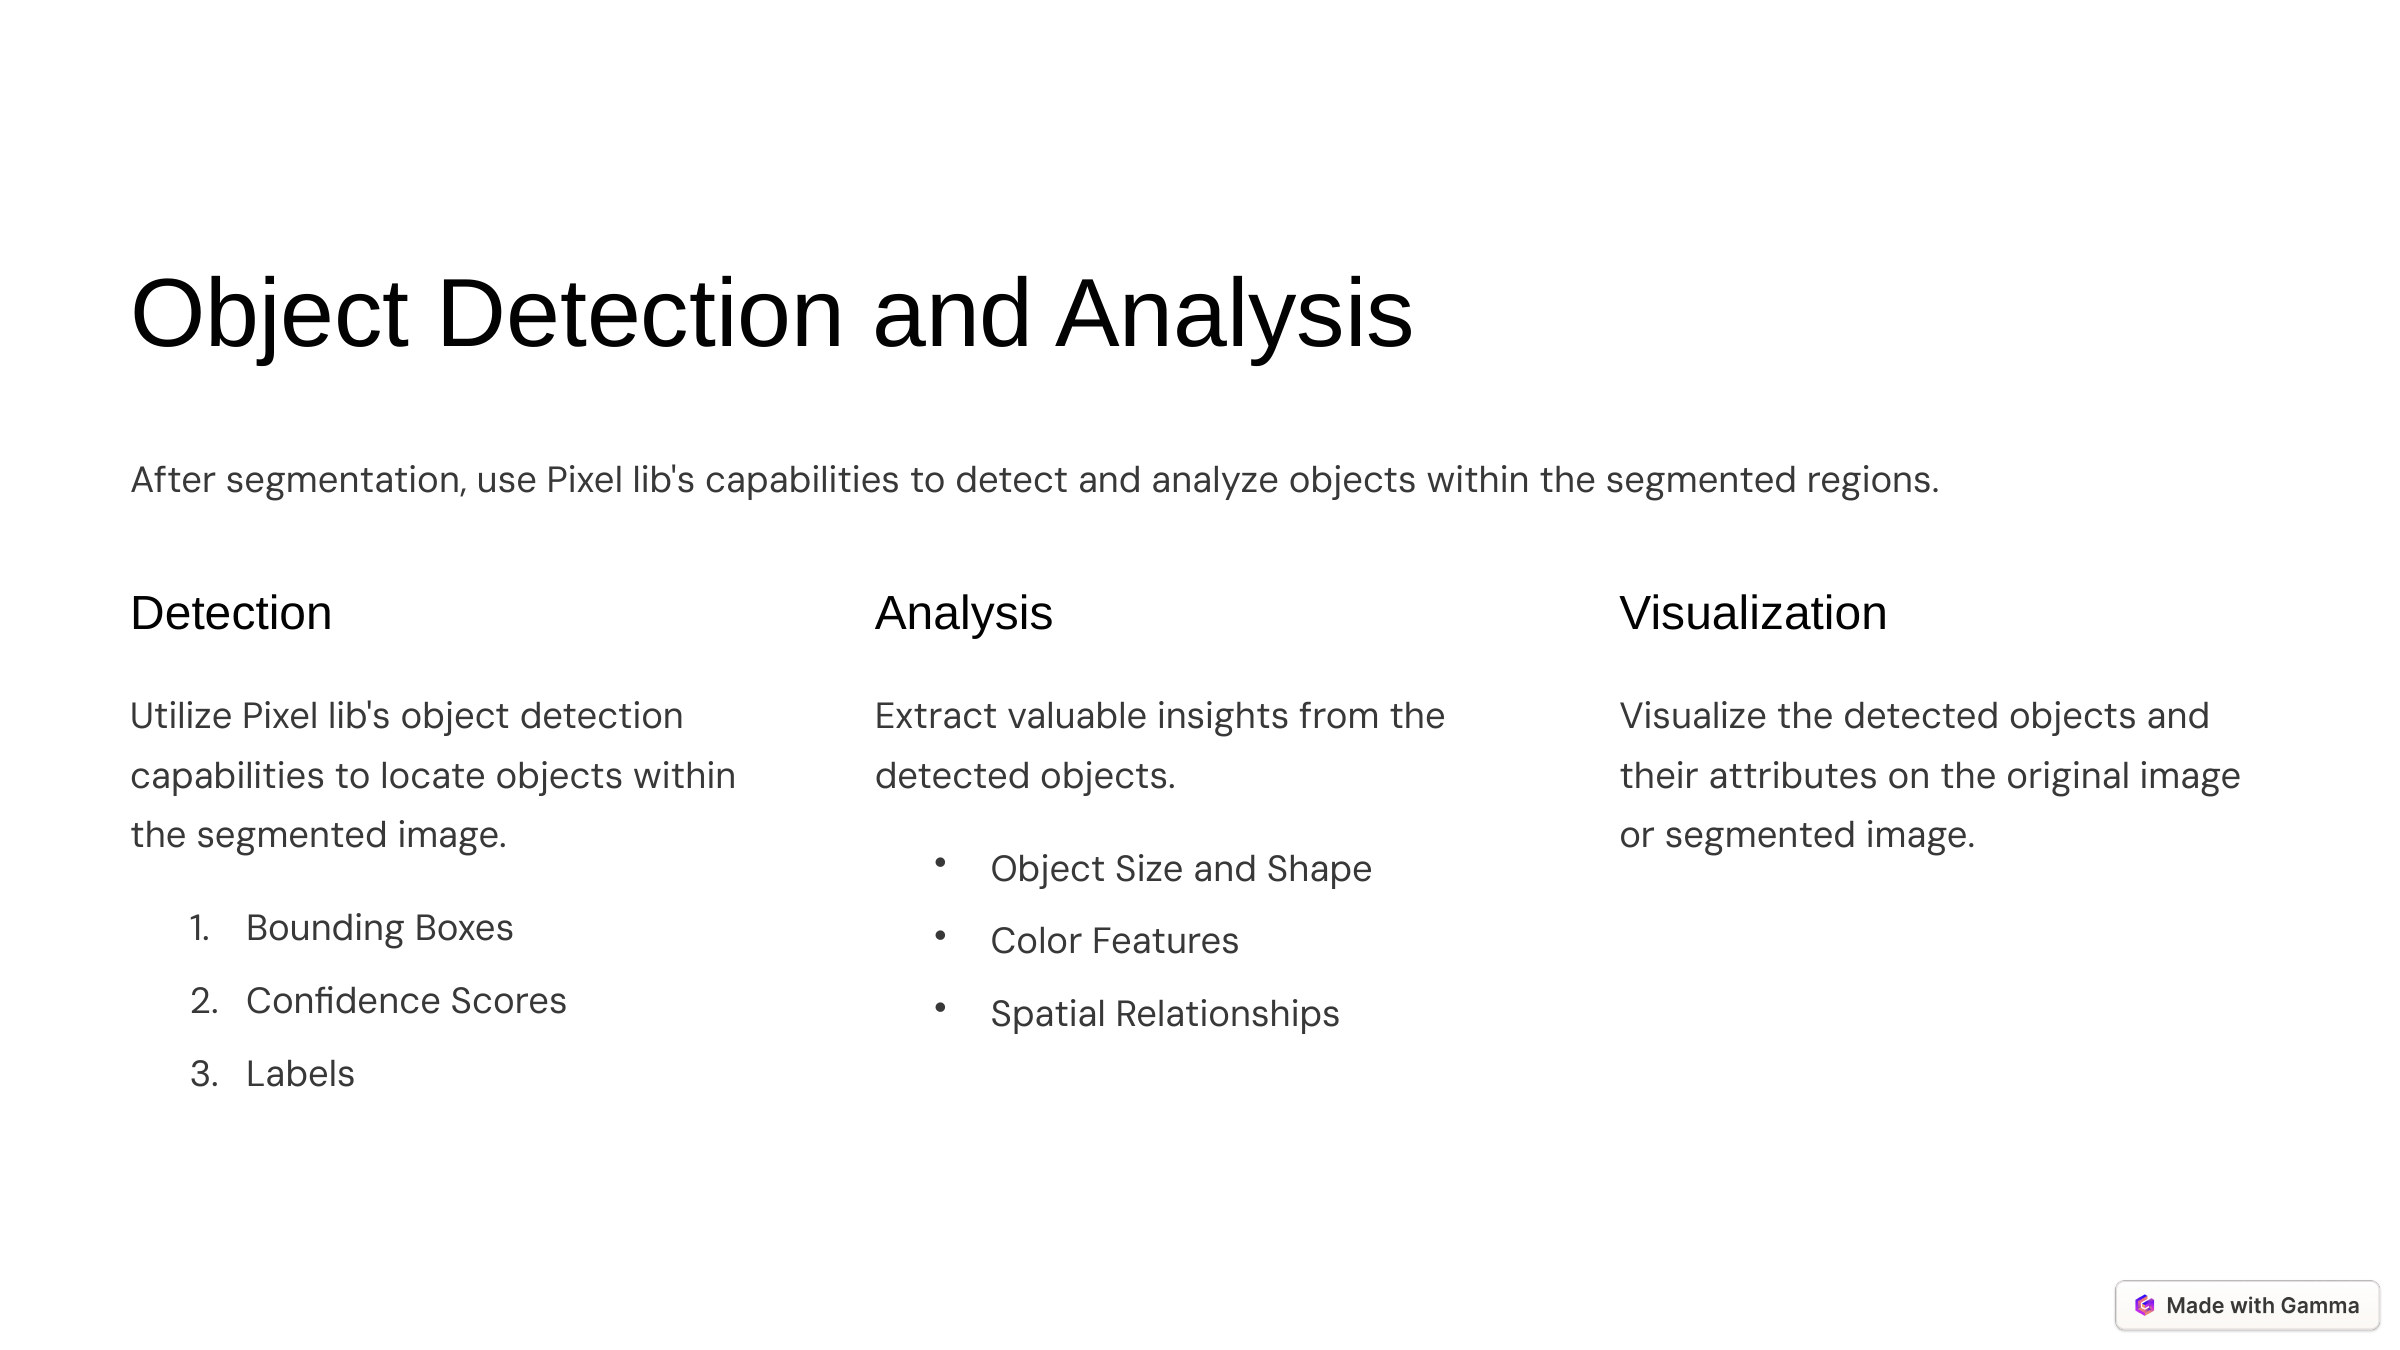

Object Detection and Analysis
After segmentation, use Pixel lib's capabilities to detect and analyze objects within the segmented regions.
Detection
Analysis
Visualization
Utilize Pixel lib's object detection capabilities to locate objects within the segmented image.
Extract valuable insights from the detected objects.
Visualize the detected objects and their attributes on the original image or segmented image.
Object Size and Shape
Bounding Boxes
Color Features
Confidence Scores
Spatial Relationships
Labels